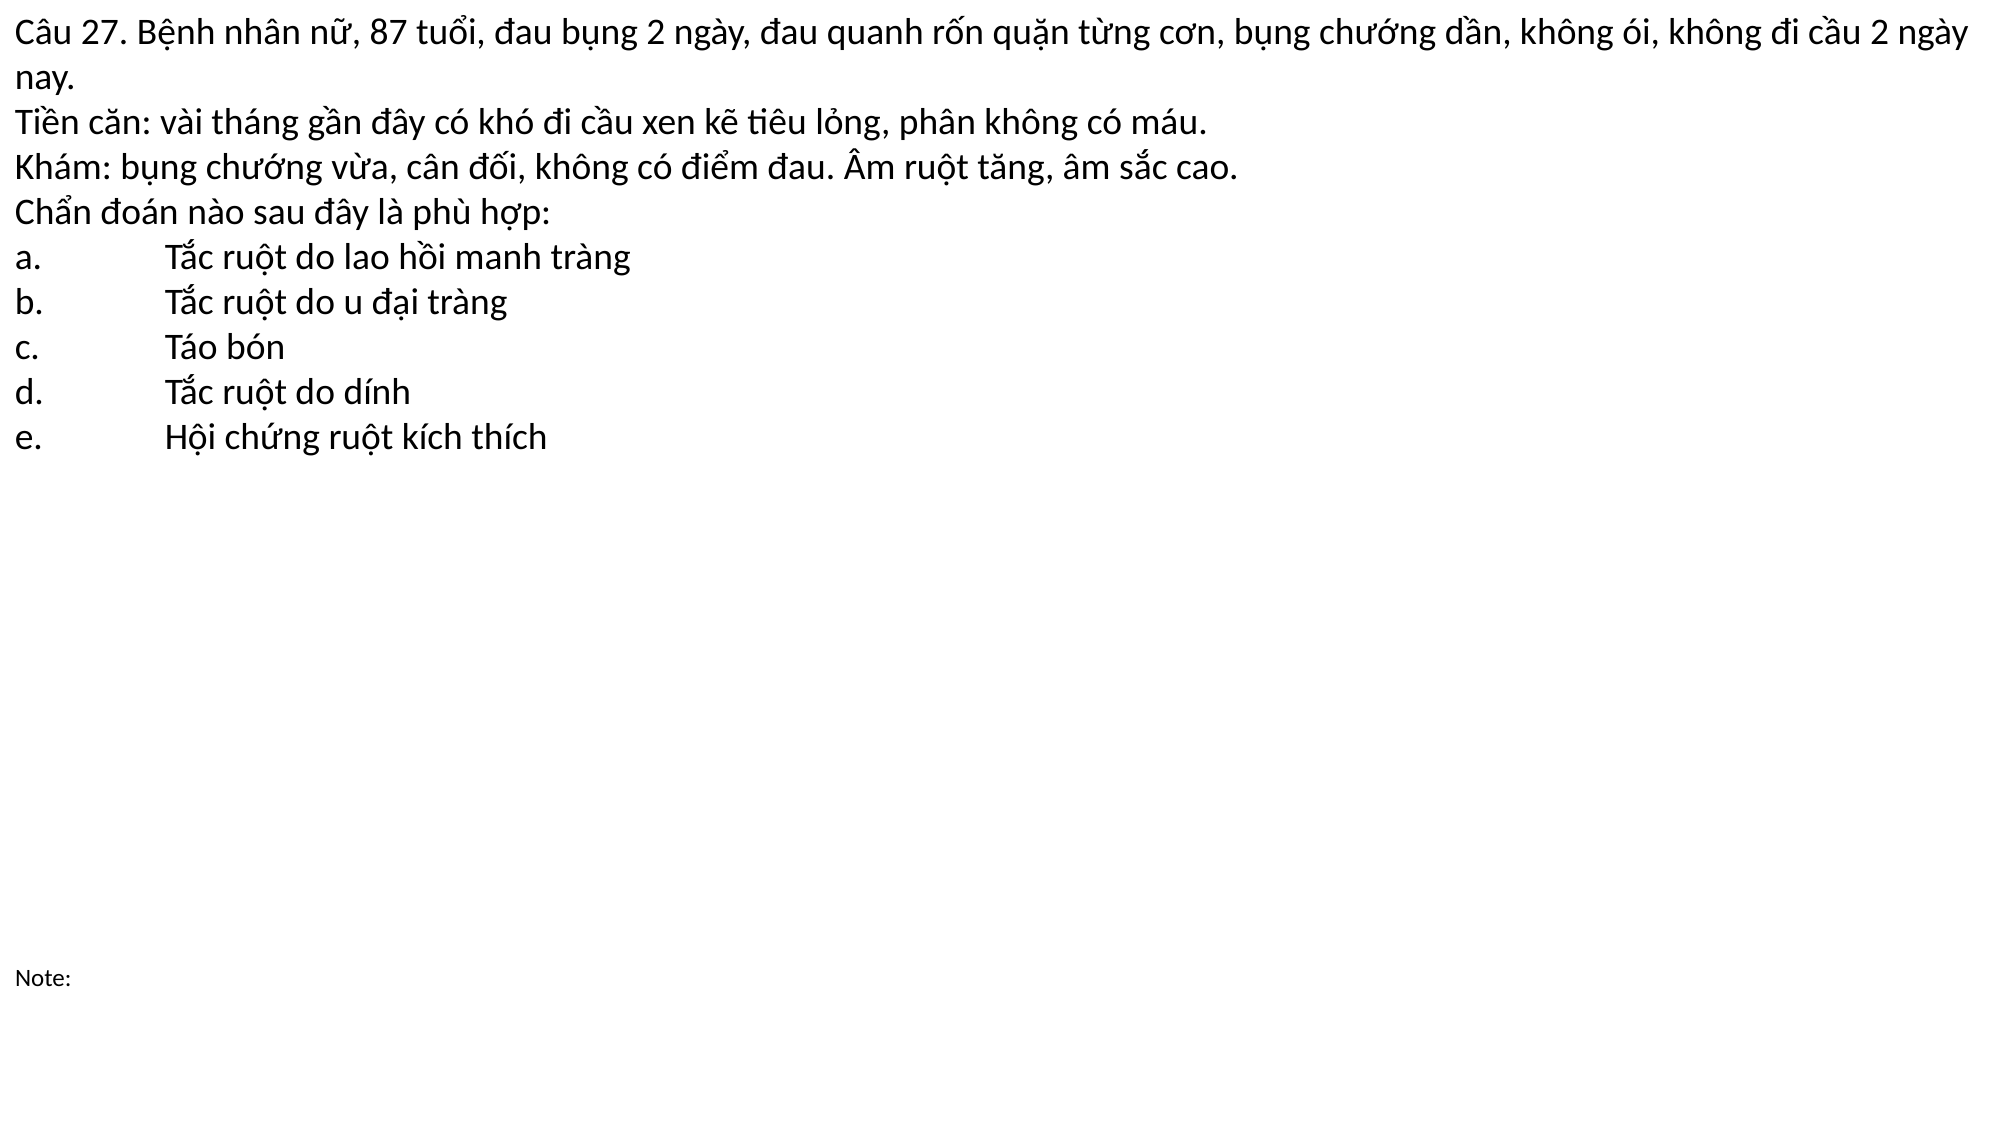

Câu 27. Bệnh nhân nữ, 87 tuổi, đau bụng 2 ngày, đau quanh rốn quặn từng cơn, bụng chướng dần, không ói, không đi cầu 2 ngày nay.
Tiền căn: vài tháng gần đây có khó đi cầu xen kẽ tiêu lỏng, phân không có máu.
Khám: bụng chướng vừa, cân đối, không có điểm đau. Âm ruột tăng, âm sắc cao.
Chẩn đoán nào sau đây là phù hợp:
a.	Tắc ruột do lao hồi manh tràng
b.	Tắc ruột do u đại tràng
c.	Táo bón
d.	Tắc ruột do dính
e.	Hội chứng ruột kích thích
# Note: